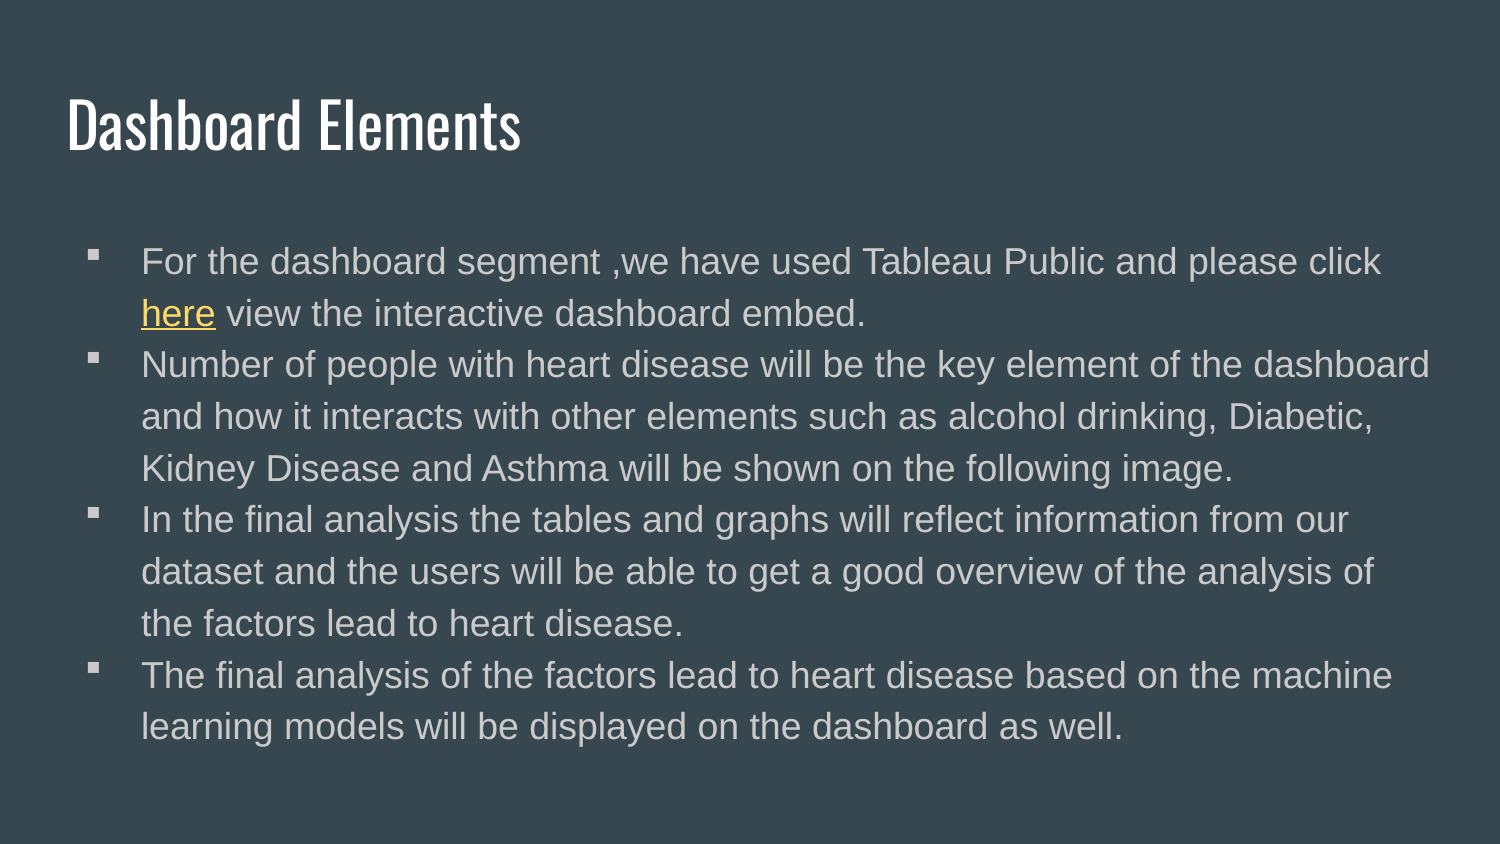

# Dashboard Elements
For the dashboard segment ,we have used Tableau Public and please click here view the interactive dashboard embed.
Number of people with heart disease will be the key element of the dashboard and how it interacts with other elements such as alcohol drinking, Diabetic, Kidney Disease and Asthma will be shown on the following image.
In the final analysis the tables and graphs will reflect information from our dataset and the users will be able to get a good overview of the analysis of the factors lead to heart disease.
The final analysis of the factors lead to heart disease based on the machine learning models will be displayed on the dashboard as well.